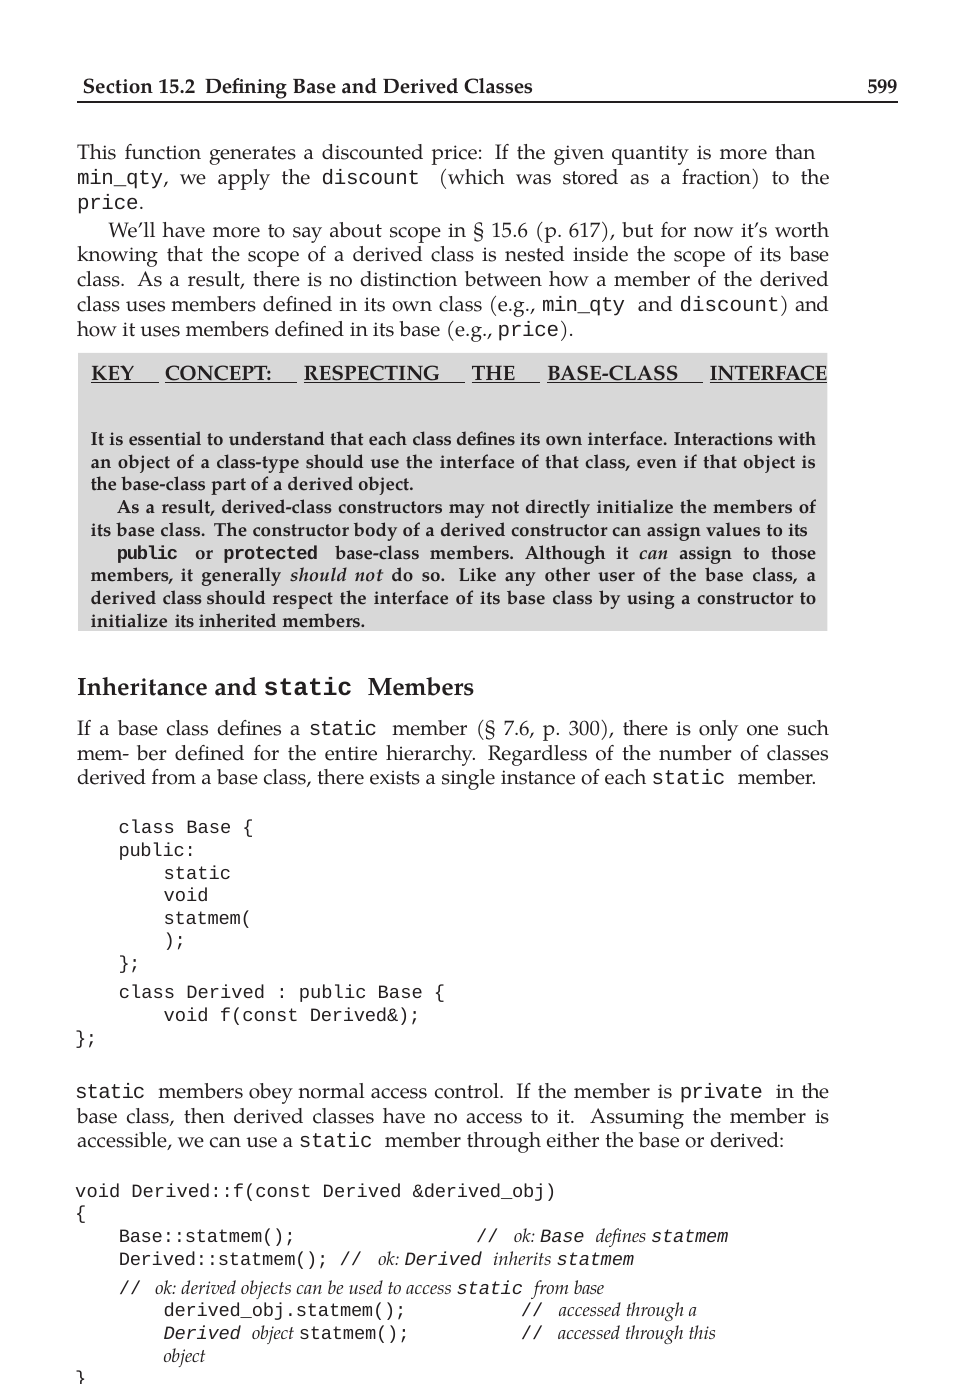

Section 15.2 Defining Base and Derived Classes
599

This function generates a discounted price: If the given quantity is more than
min_qty, we apply the discount (which was stored as a fraction) to the price.
We’ll have more to say about scope in § 15.6 (p. 617), but for now it’s worth knowing that the scope of a derived class is nested inside the scope of its base class. As a result, there is no distinction between how a member of the derived class uses members defined in its own class (e.g., min_qty and discount) and how it uses members defined in its base (e.g., price).
Key Concept: Respecting the Base-Class Interface
It is essential to understand that each class defines its own interface. Interactions with an object of a class-type should use the interface of that class, even if that object is the base-class part of a derived object.
As a result, derived-class constructors may not directly initialize the members of its base class. The constructor body of a derived constructor can assign values to its
public or protected base-class members. Although it can assign to those members, it generally should not do so. Like any other user of the base class, a derived class should respect the interface of its base class by using a constructor to initialize its inherited members.
Inheritance and static Members
If a base class defines a static member (§ 7.6, p. 300), there is only one such mem- ber defined for the entire hierarchy. Regardless of the number of classes derived from a base class, there exists a single instance of each static member.

class Base { public:
static void statmem();
};
class Derived : public Base { void f(const Derived&);
};

static members obey normal access control. If the member is private in the base class, then derived classes have no access to it. Assuming the member is accessible, we can use a static member through either the base or derived:

void Derived::f(const Derived &derived_obj)
{
Base::statmem();	// ok: Base defines statmem
Derived::statmem(); // ok: Derived inherits statmem
// ok: derived objects can be used to access static from base derived_obj.statmem();	// accessed through a Derived object statmem();	// accessed through this object
}